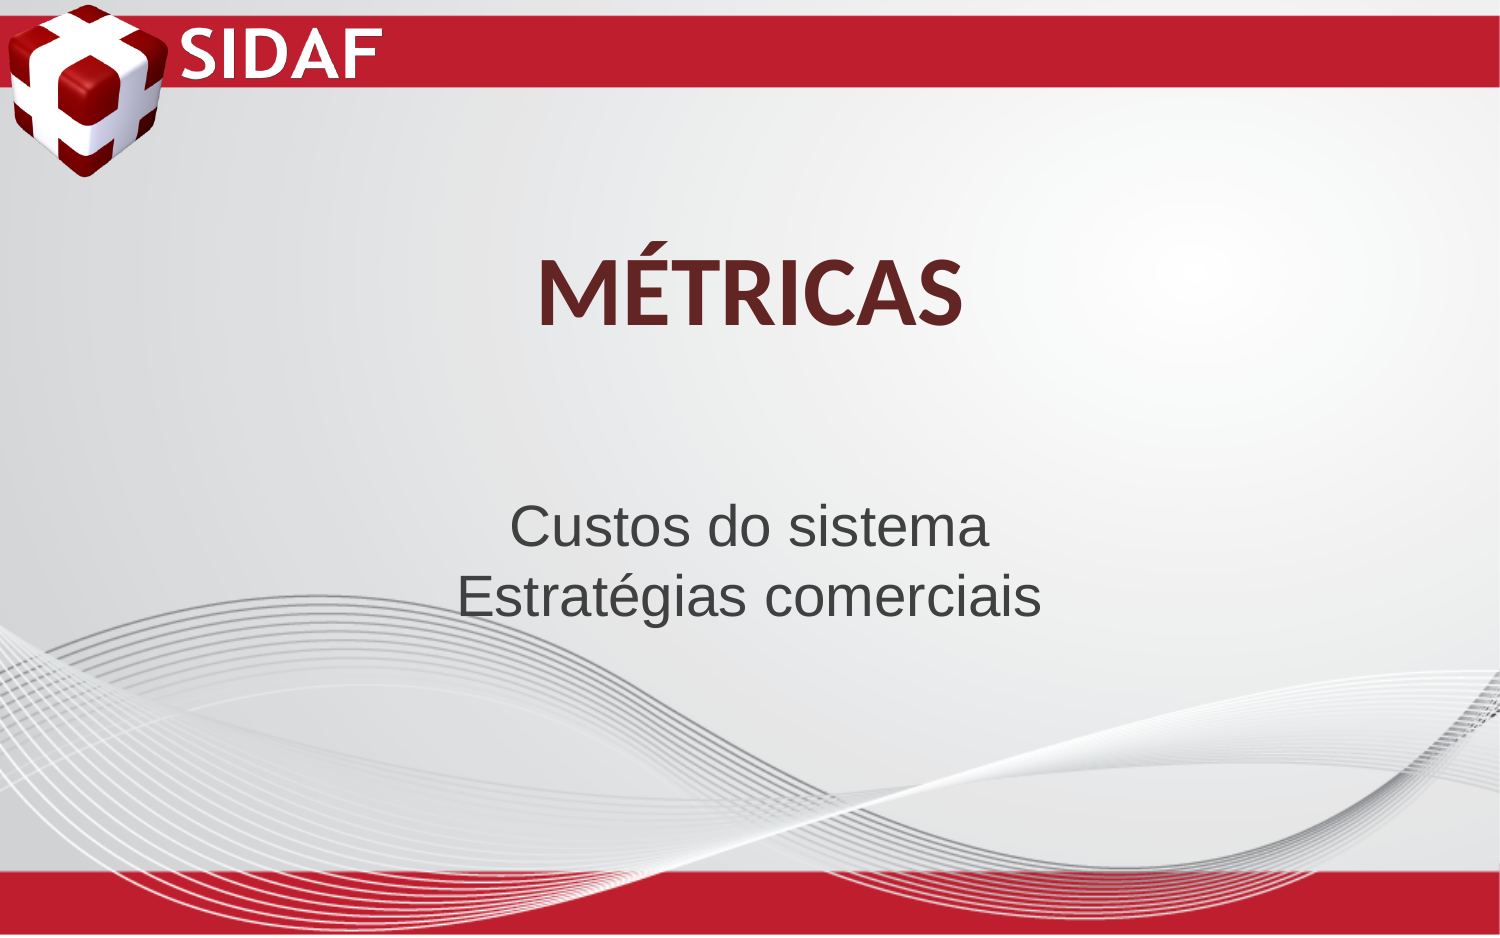

# Métricas
Custos do sistema
Estratégias comerciais